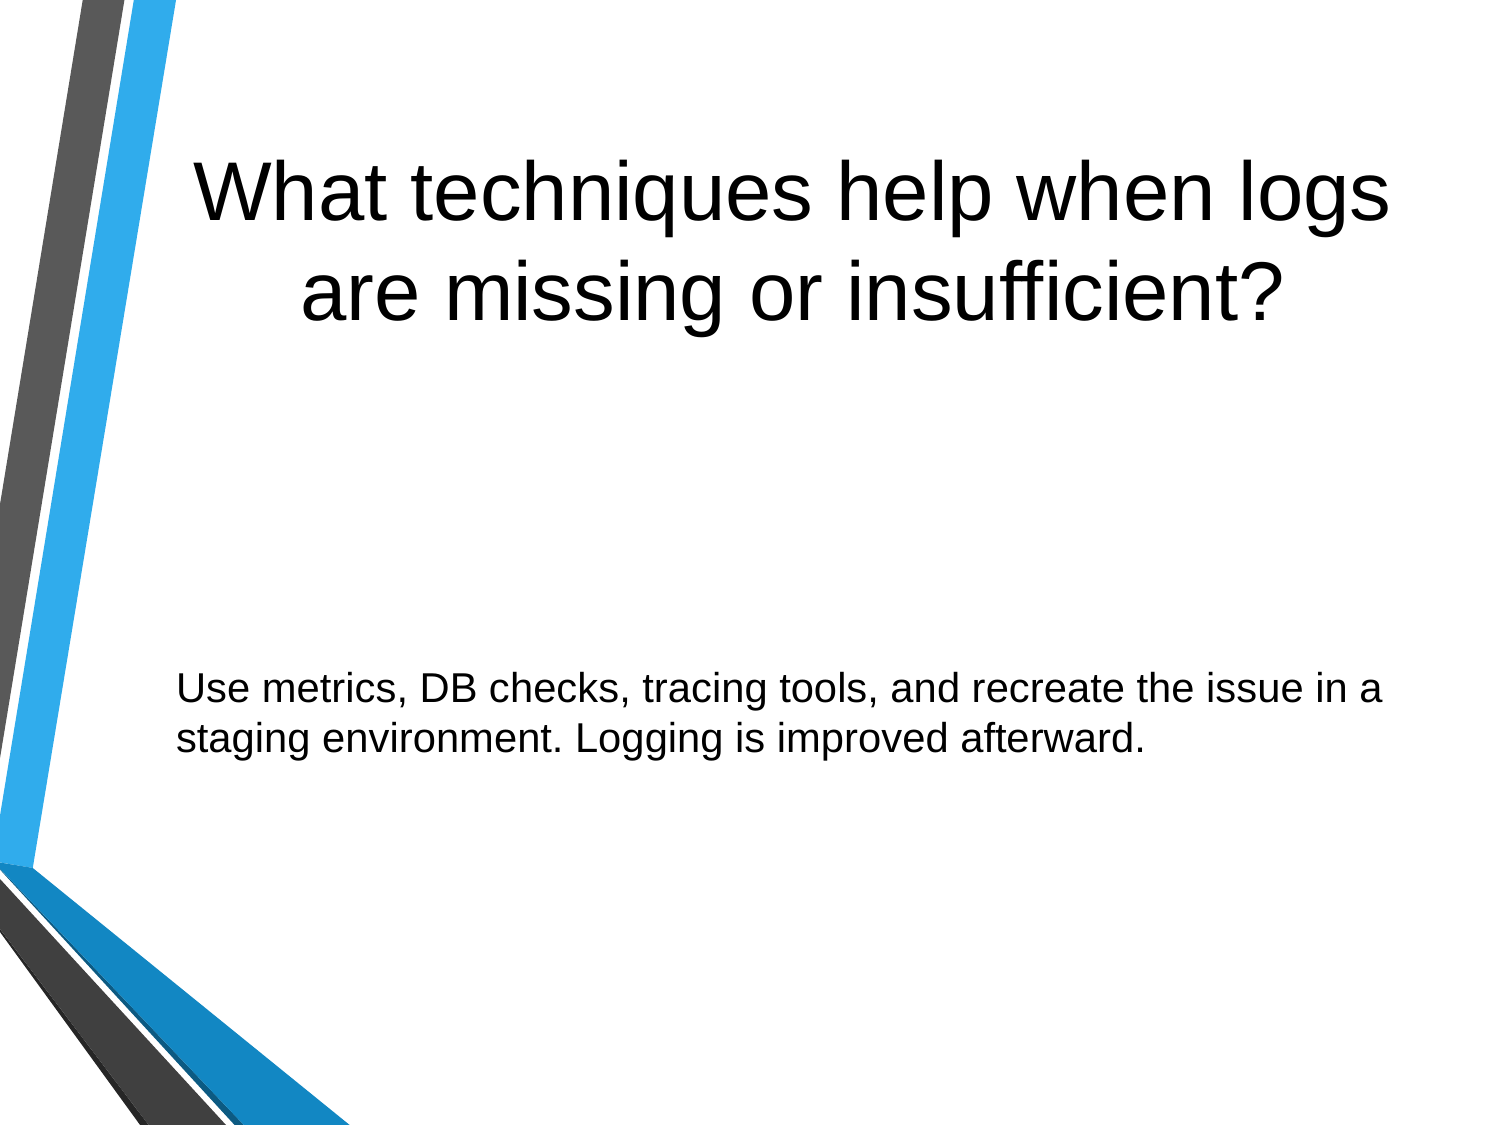

# What techniques help when logs are missing or insufficient?
Use metrics, DB checks, tracing tools, and recreate the issue in a staging environment. Logging is improved afterward.